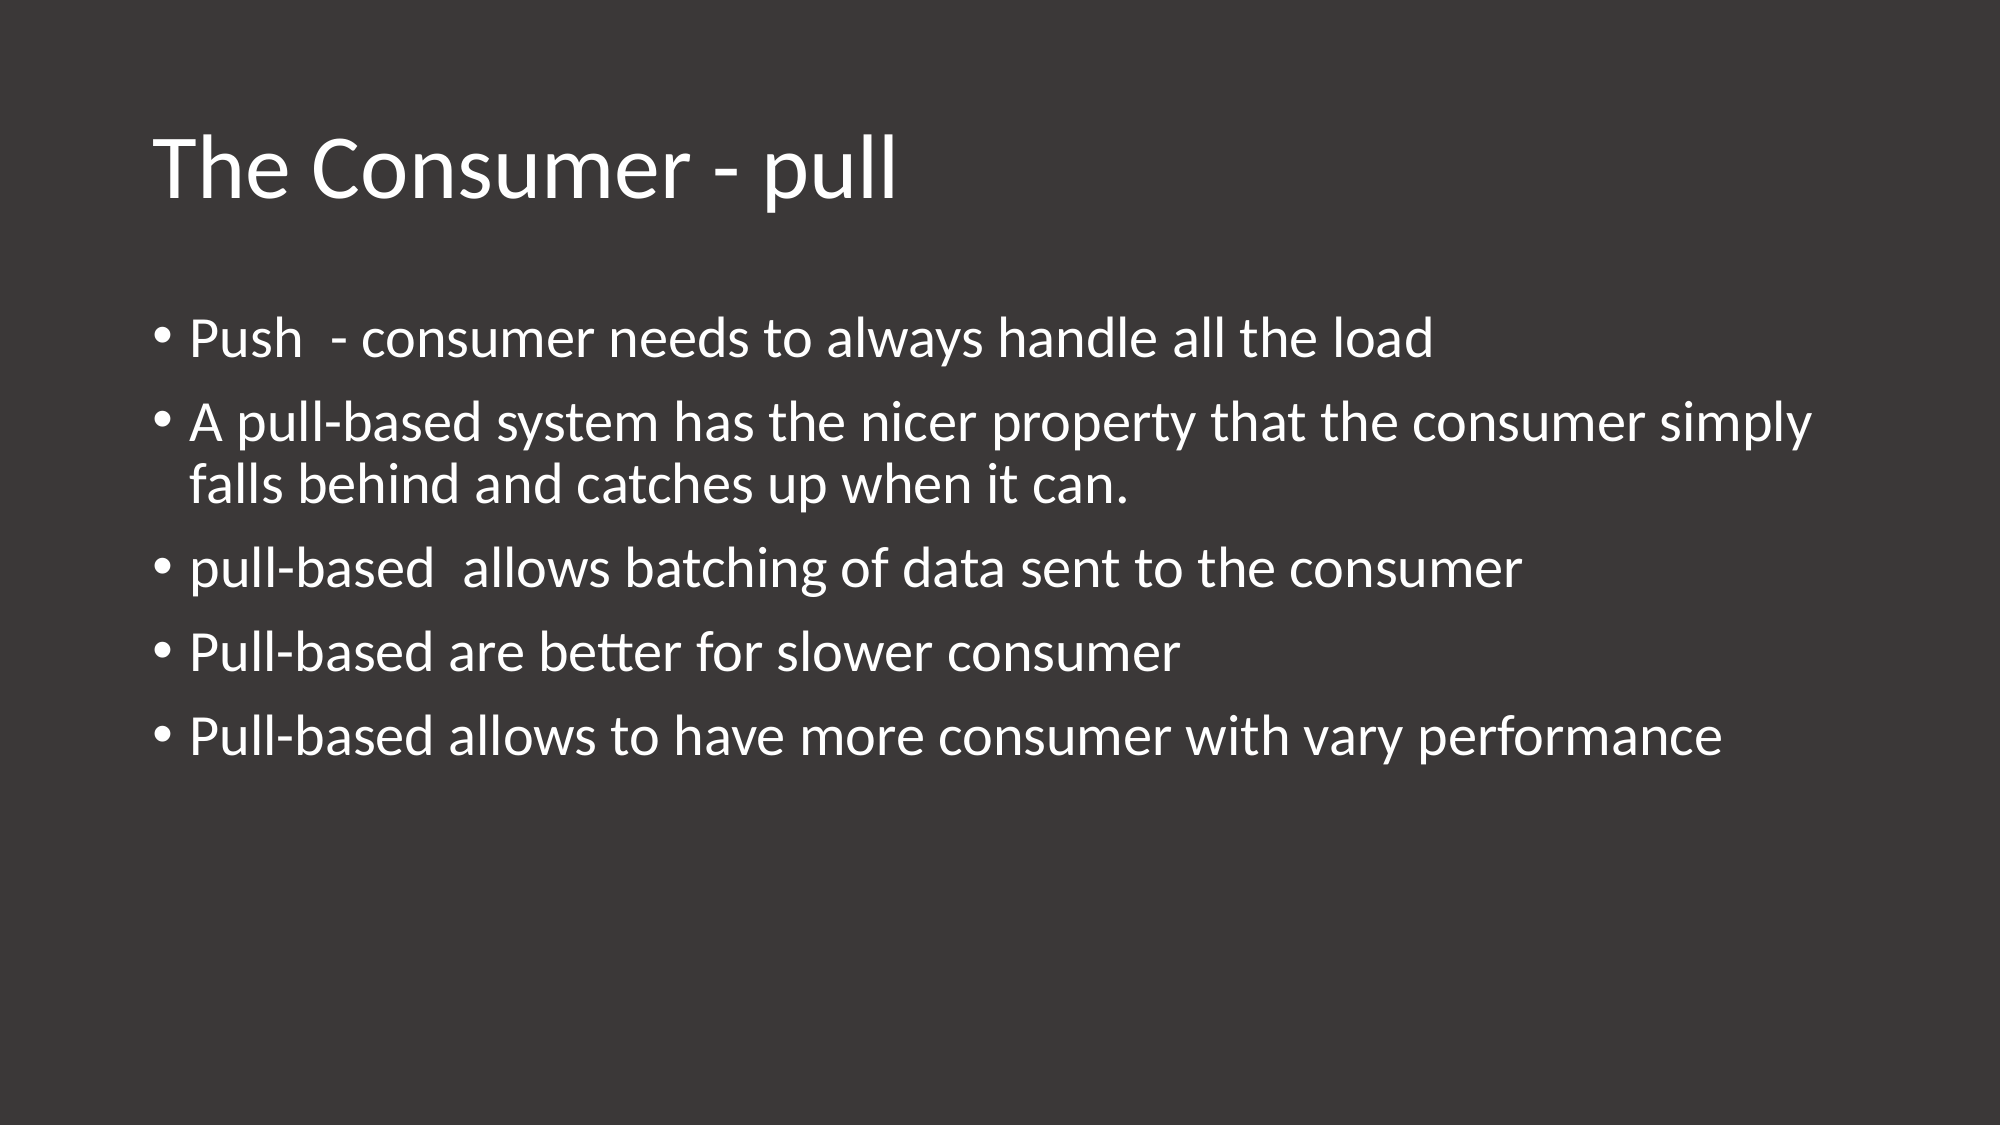

# The Consumer - pull
Push  - consumer needs to always handle all the load
A pull-based system has the nicer property that the consumer simply falls behind and catches up when it can.
pull-based  allows batching of data sent to the consumer
Pull-based are better for slower consumer
Pull-based allows to have more consumer with vary performance